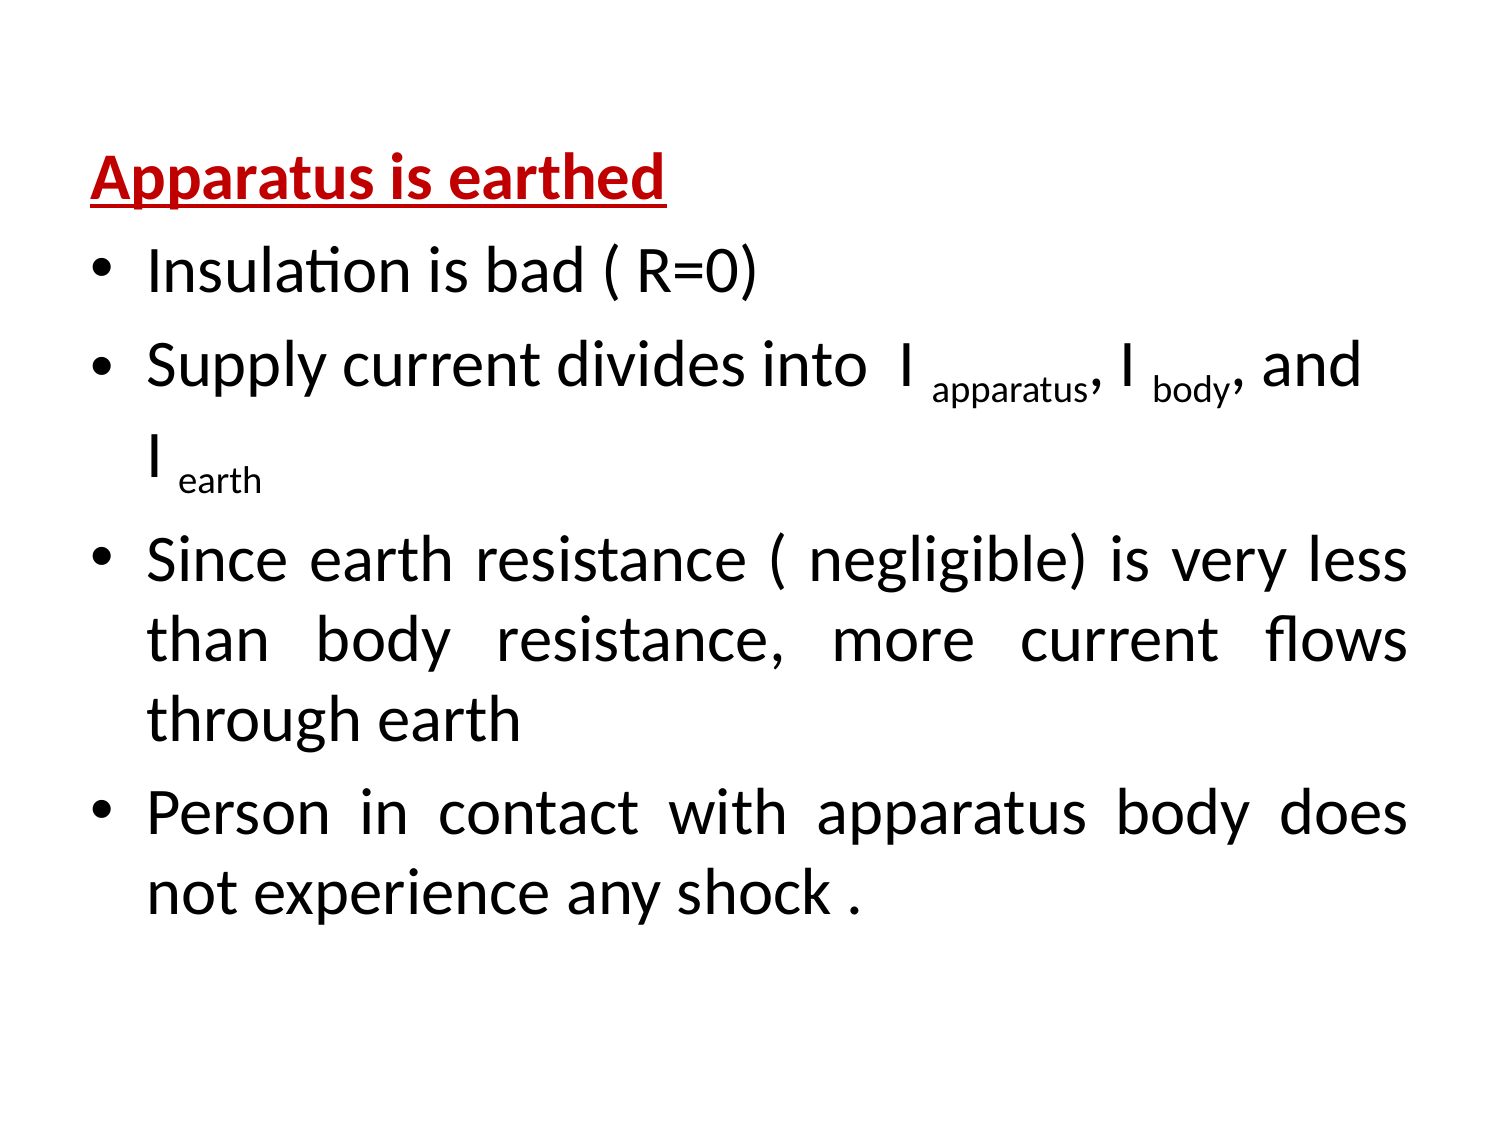

Apparatus is earthed
Insulation is bad ( R=0)
Supply current divides into  I apparatus, I body, and    I earth
Since earth resistance ( negligible) is very less than body resistance, more current flows through earth
Person in contact with apparatus body does not experience any shock .